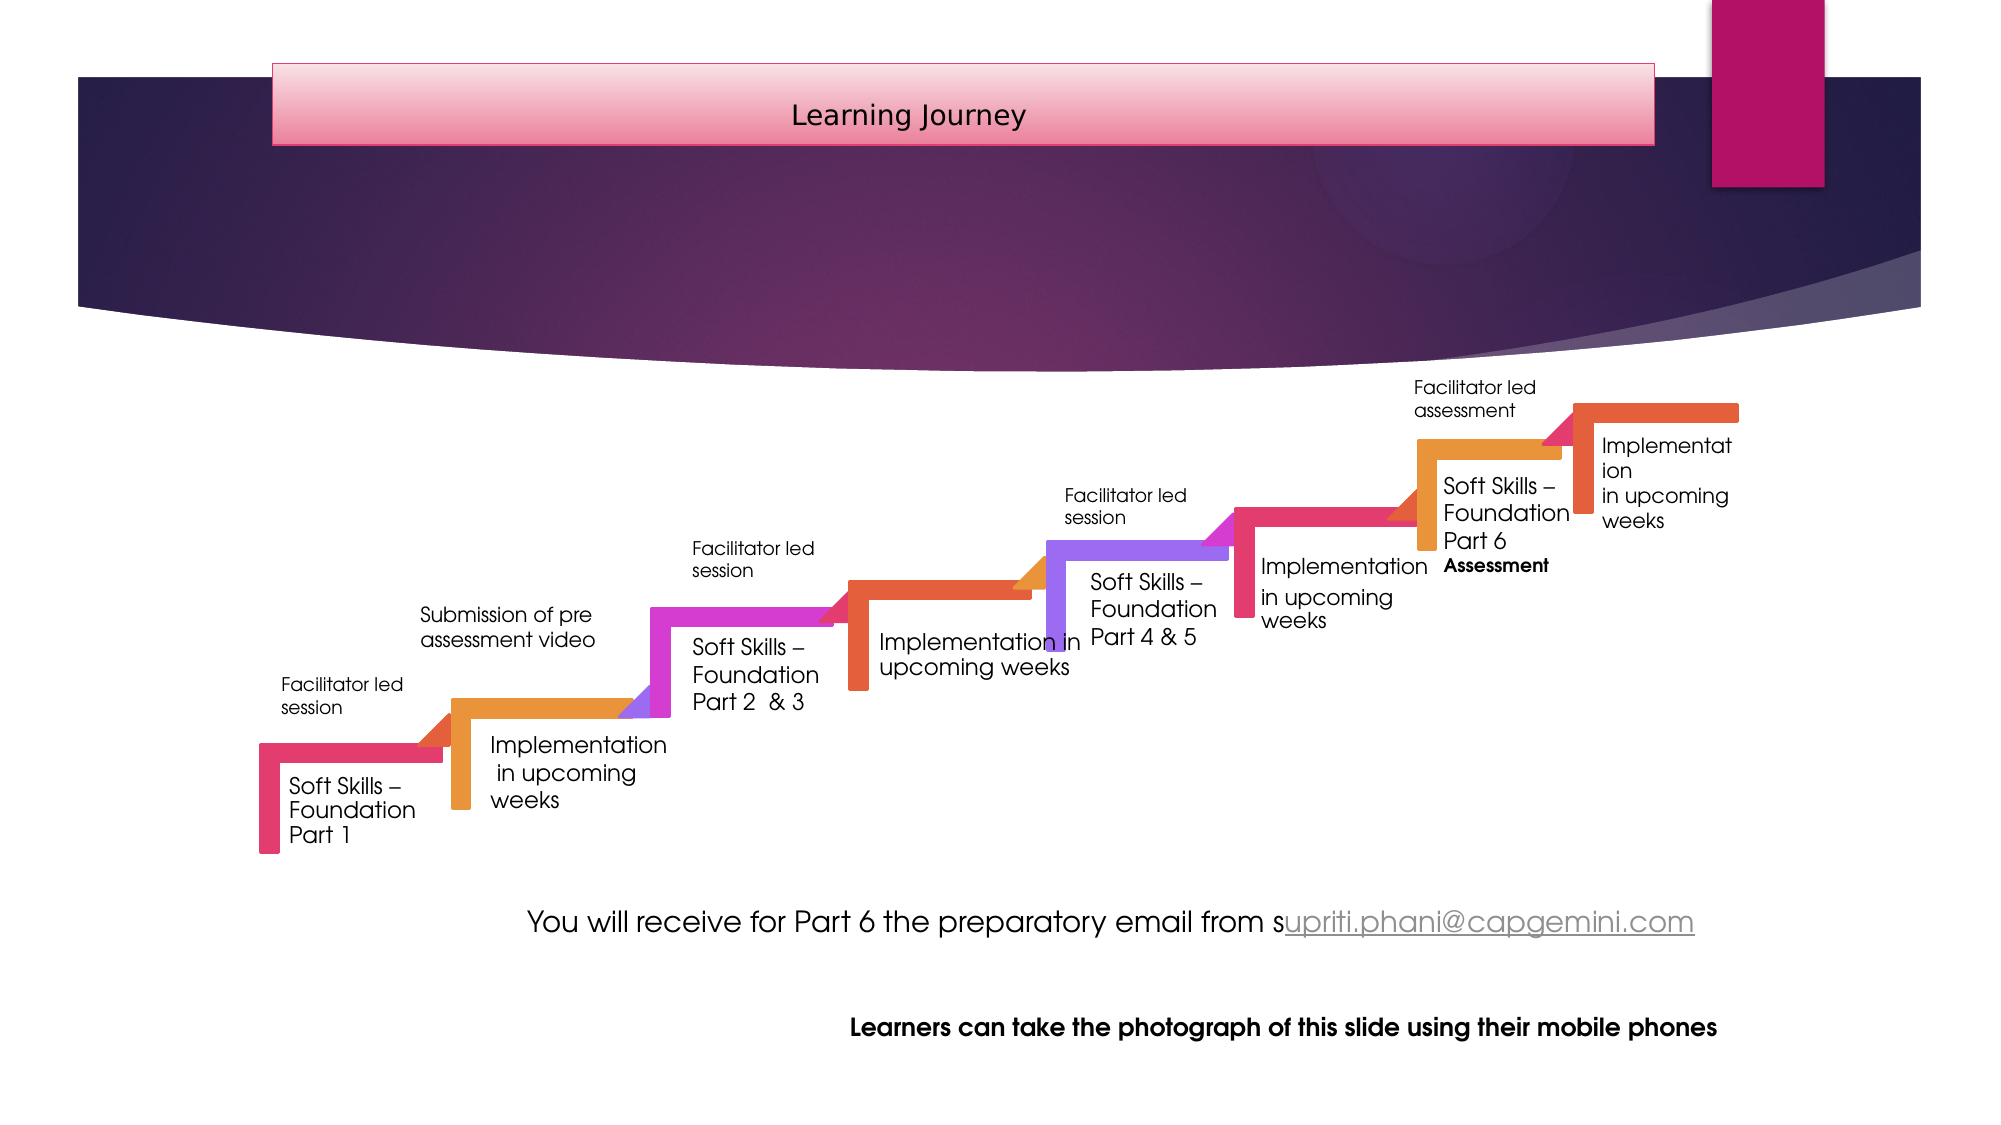

Learning Journey

Soft Skills –Foundation Part 1

Implementation
in upcoming  weeks

Implementation in upcoming weeks
Facilitator led assessment

Implementation
in upcoming weeks
Soft Skills –Foundation Part 6
Assessment

Facilitator led session
Facilitator led session
Soft Skills –Foundation Part 4 & 5
Submission of pre assessment video
Soft Skills –Foundation Part 2  & 3
Facilitator led session
Implementation
 in upcoming weeks
You will receive for Part 6 the preparatory email from supriti.phani@capgemini.com

Learners can take the photograph of this slide using their mobile phones